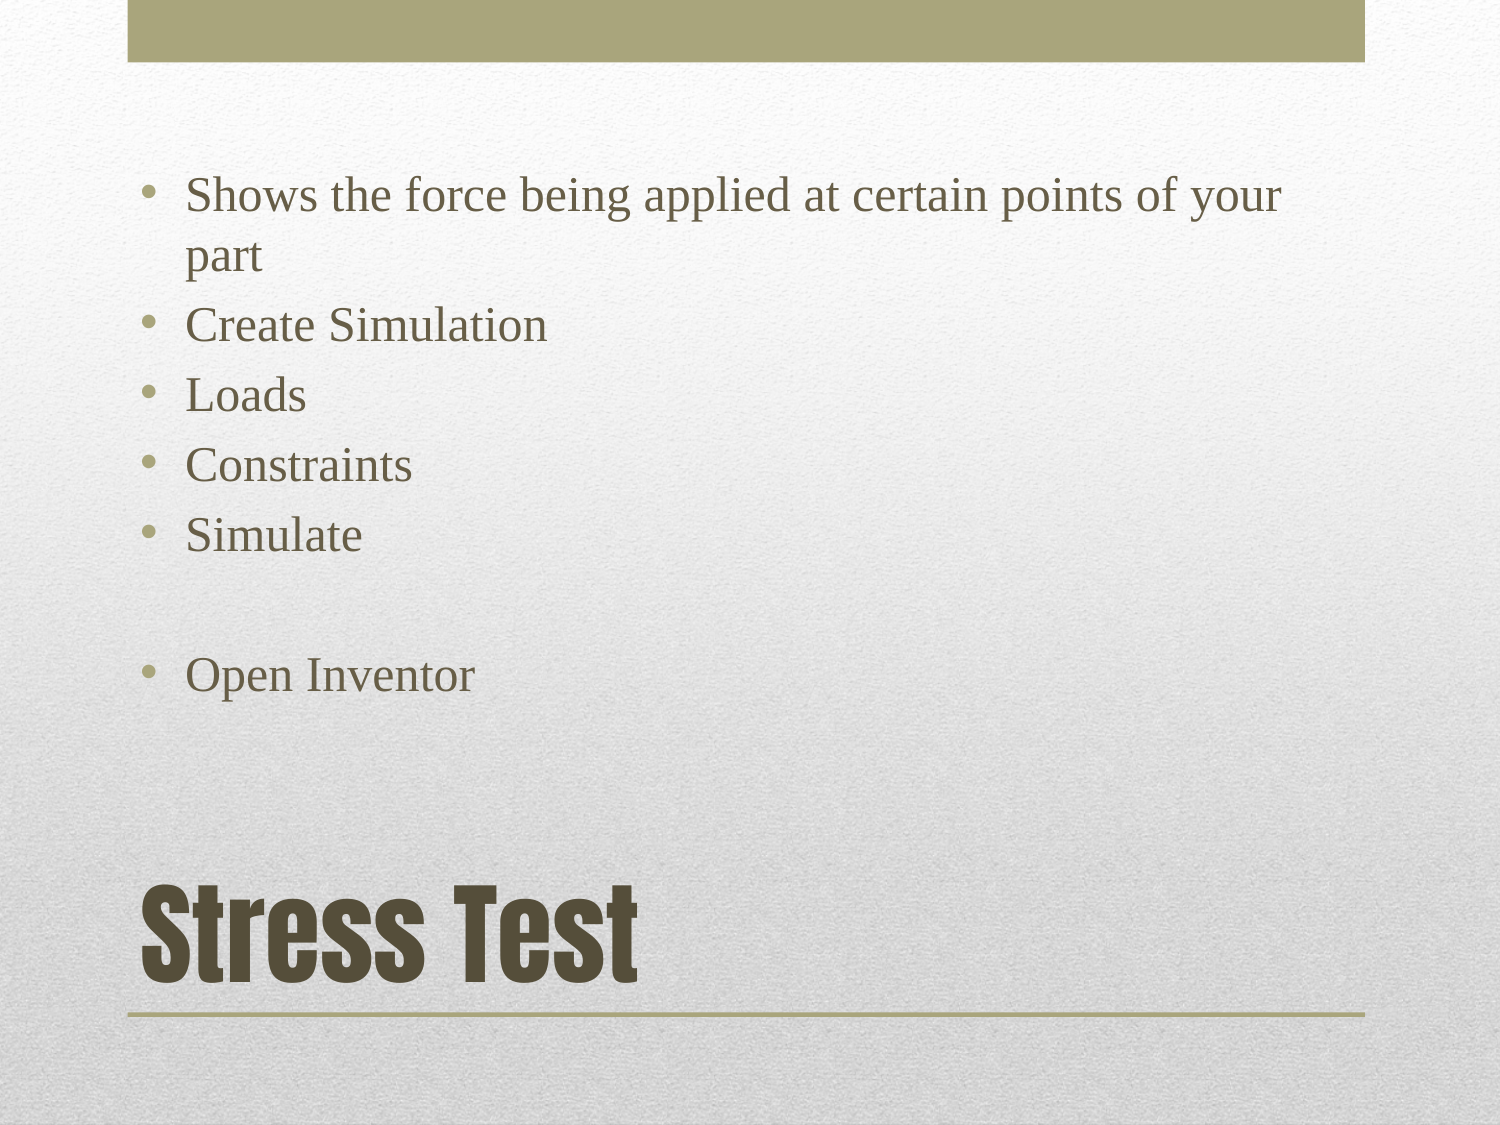

Shows the force being applied at certain points of your part
Create Simulation
Loads
Constraints
Simulate

Open Inventor
# Stress Test